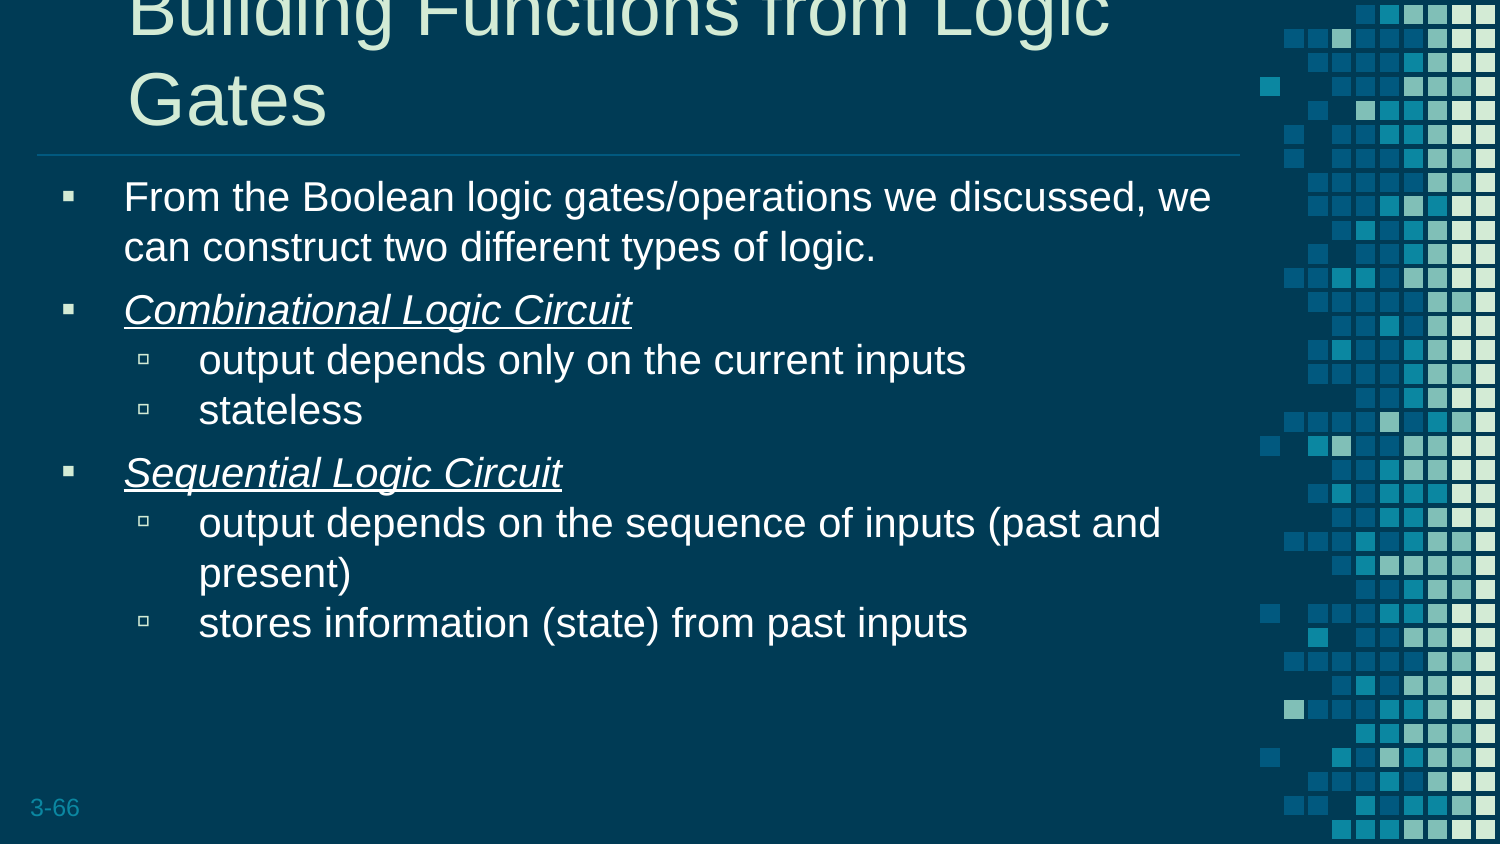

# Building Functions from Logic Gates
From the Boolean logic gates/operations we discussed, we can construct two different types of logic.
Combinational Logic Circuit
output depends only on the current inputs
stateless
Sequential Logic Circuit
output depends on the sequence of inputs (past and present)
stores information (state) from past inputs
3-66